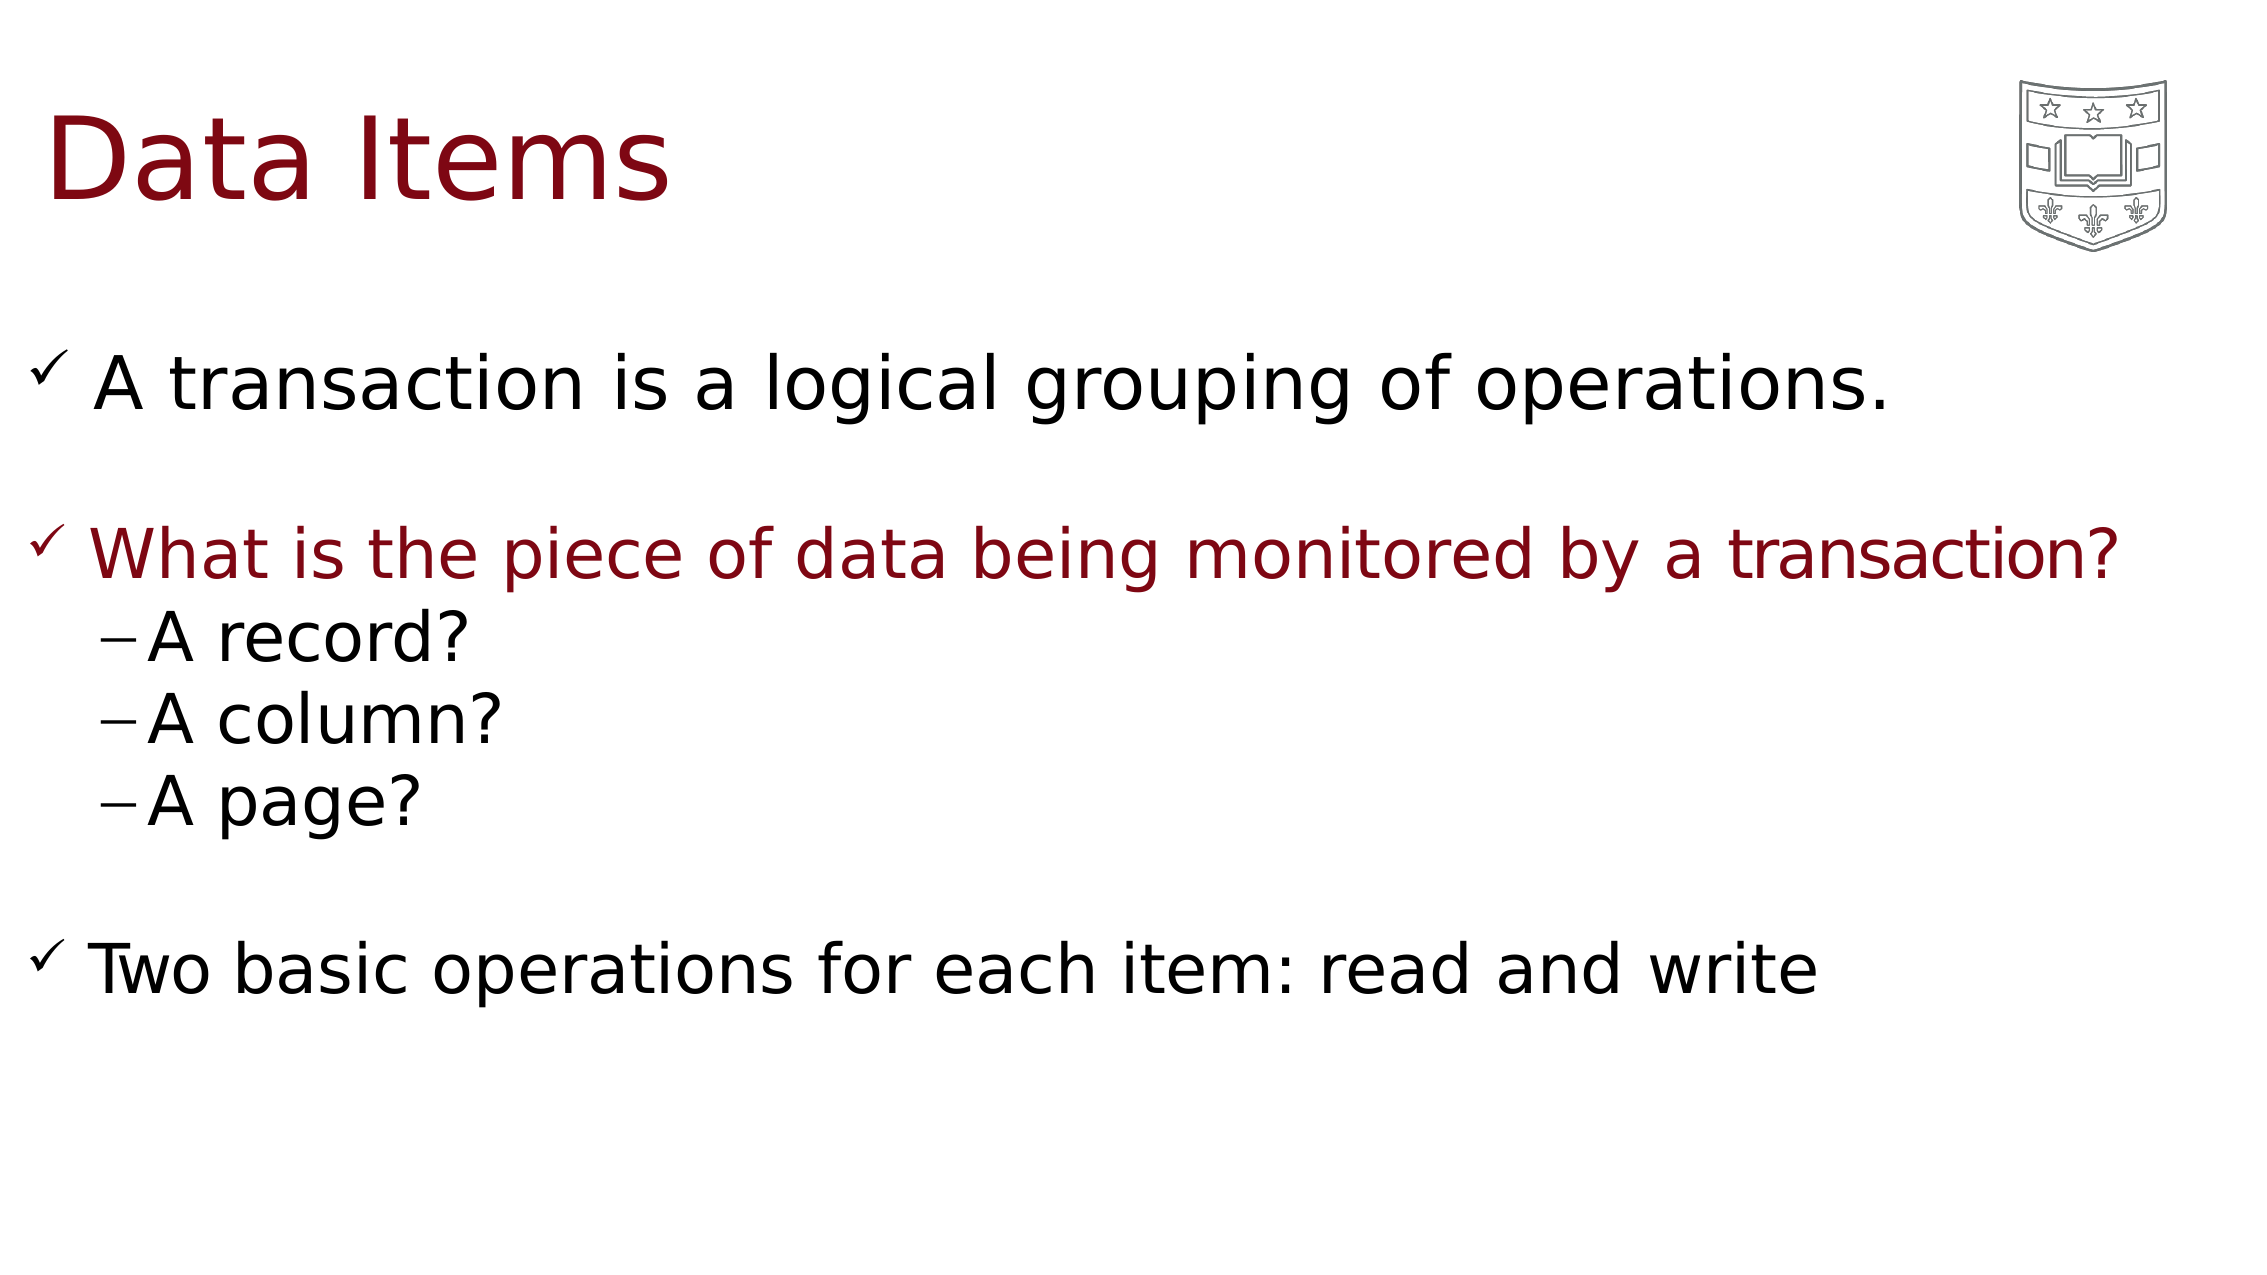

# Data Items
A transaction is a logical grouping of operations.

What is the piece of data being monitored by a transaction?
A record?
A column?
A page?

Two basic operations for each item: read and write